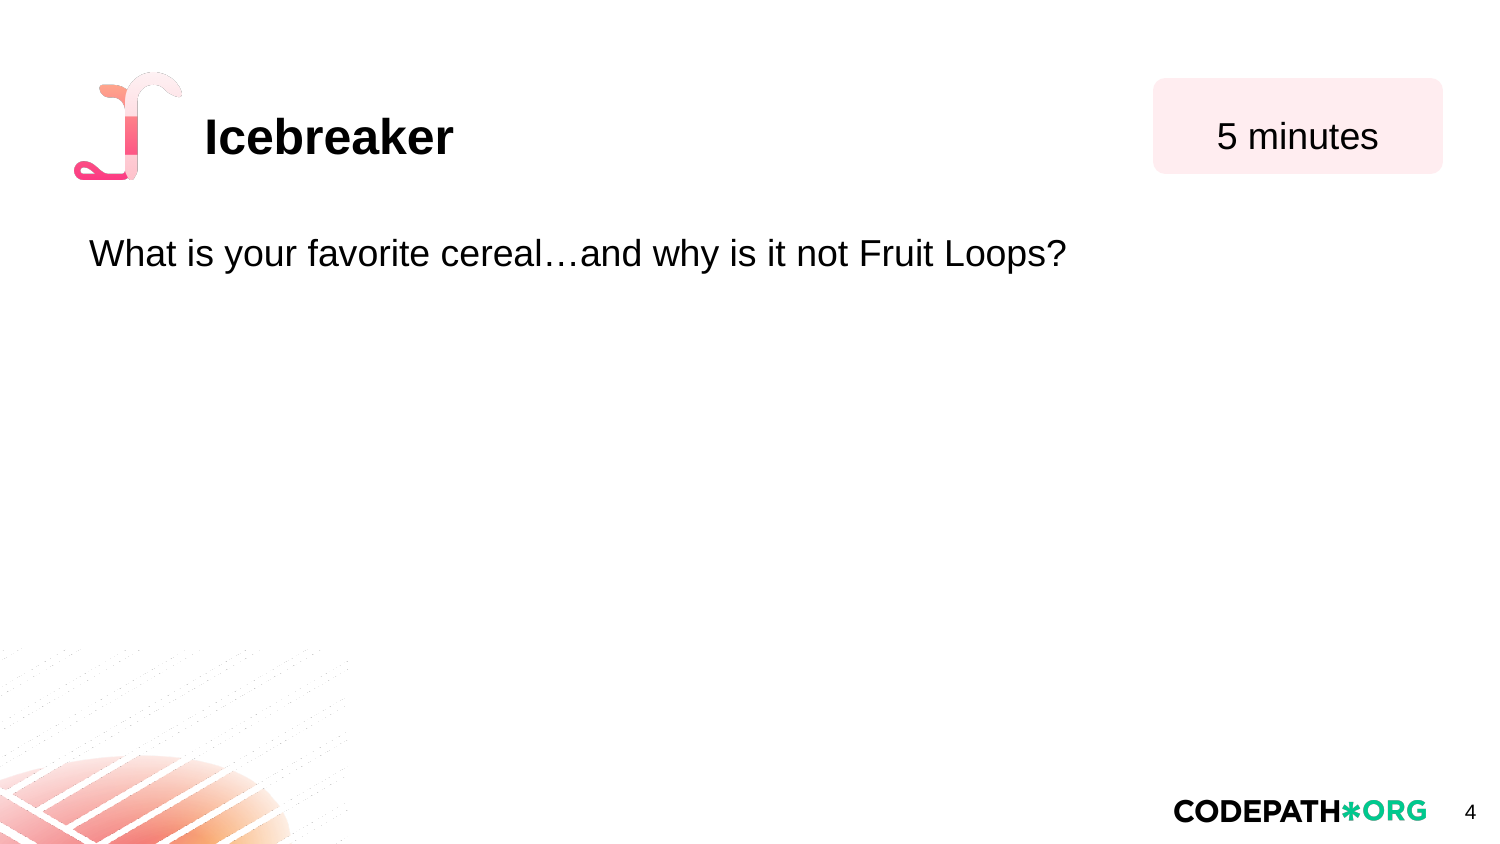

5 minutes
What is your favorite cereal…and why is it not Fruit Loops?

4